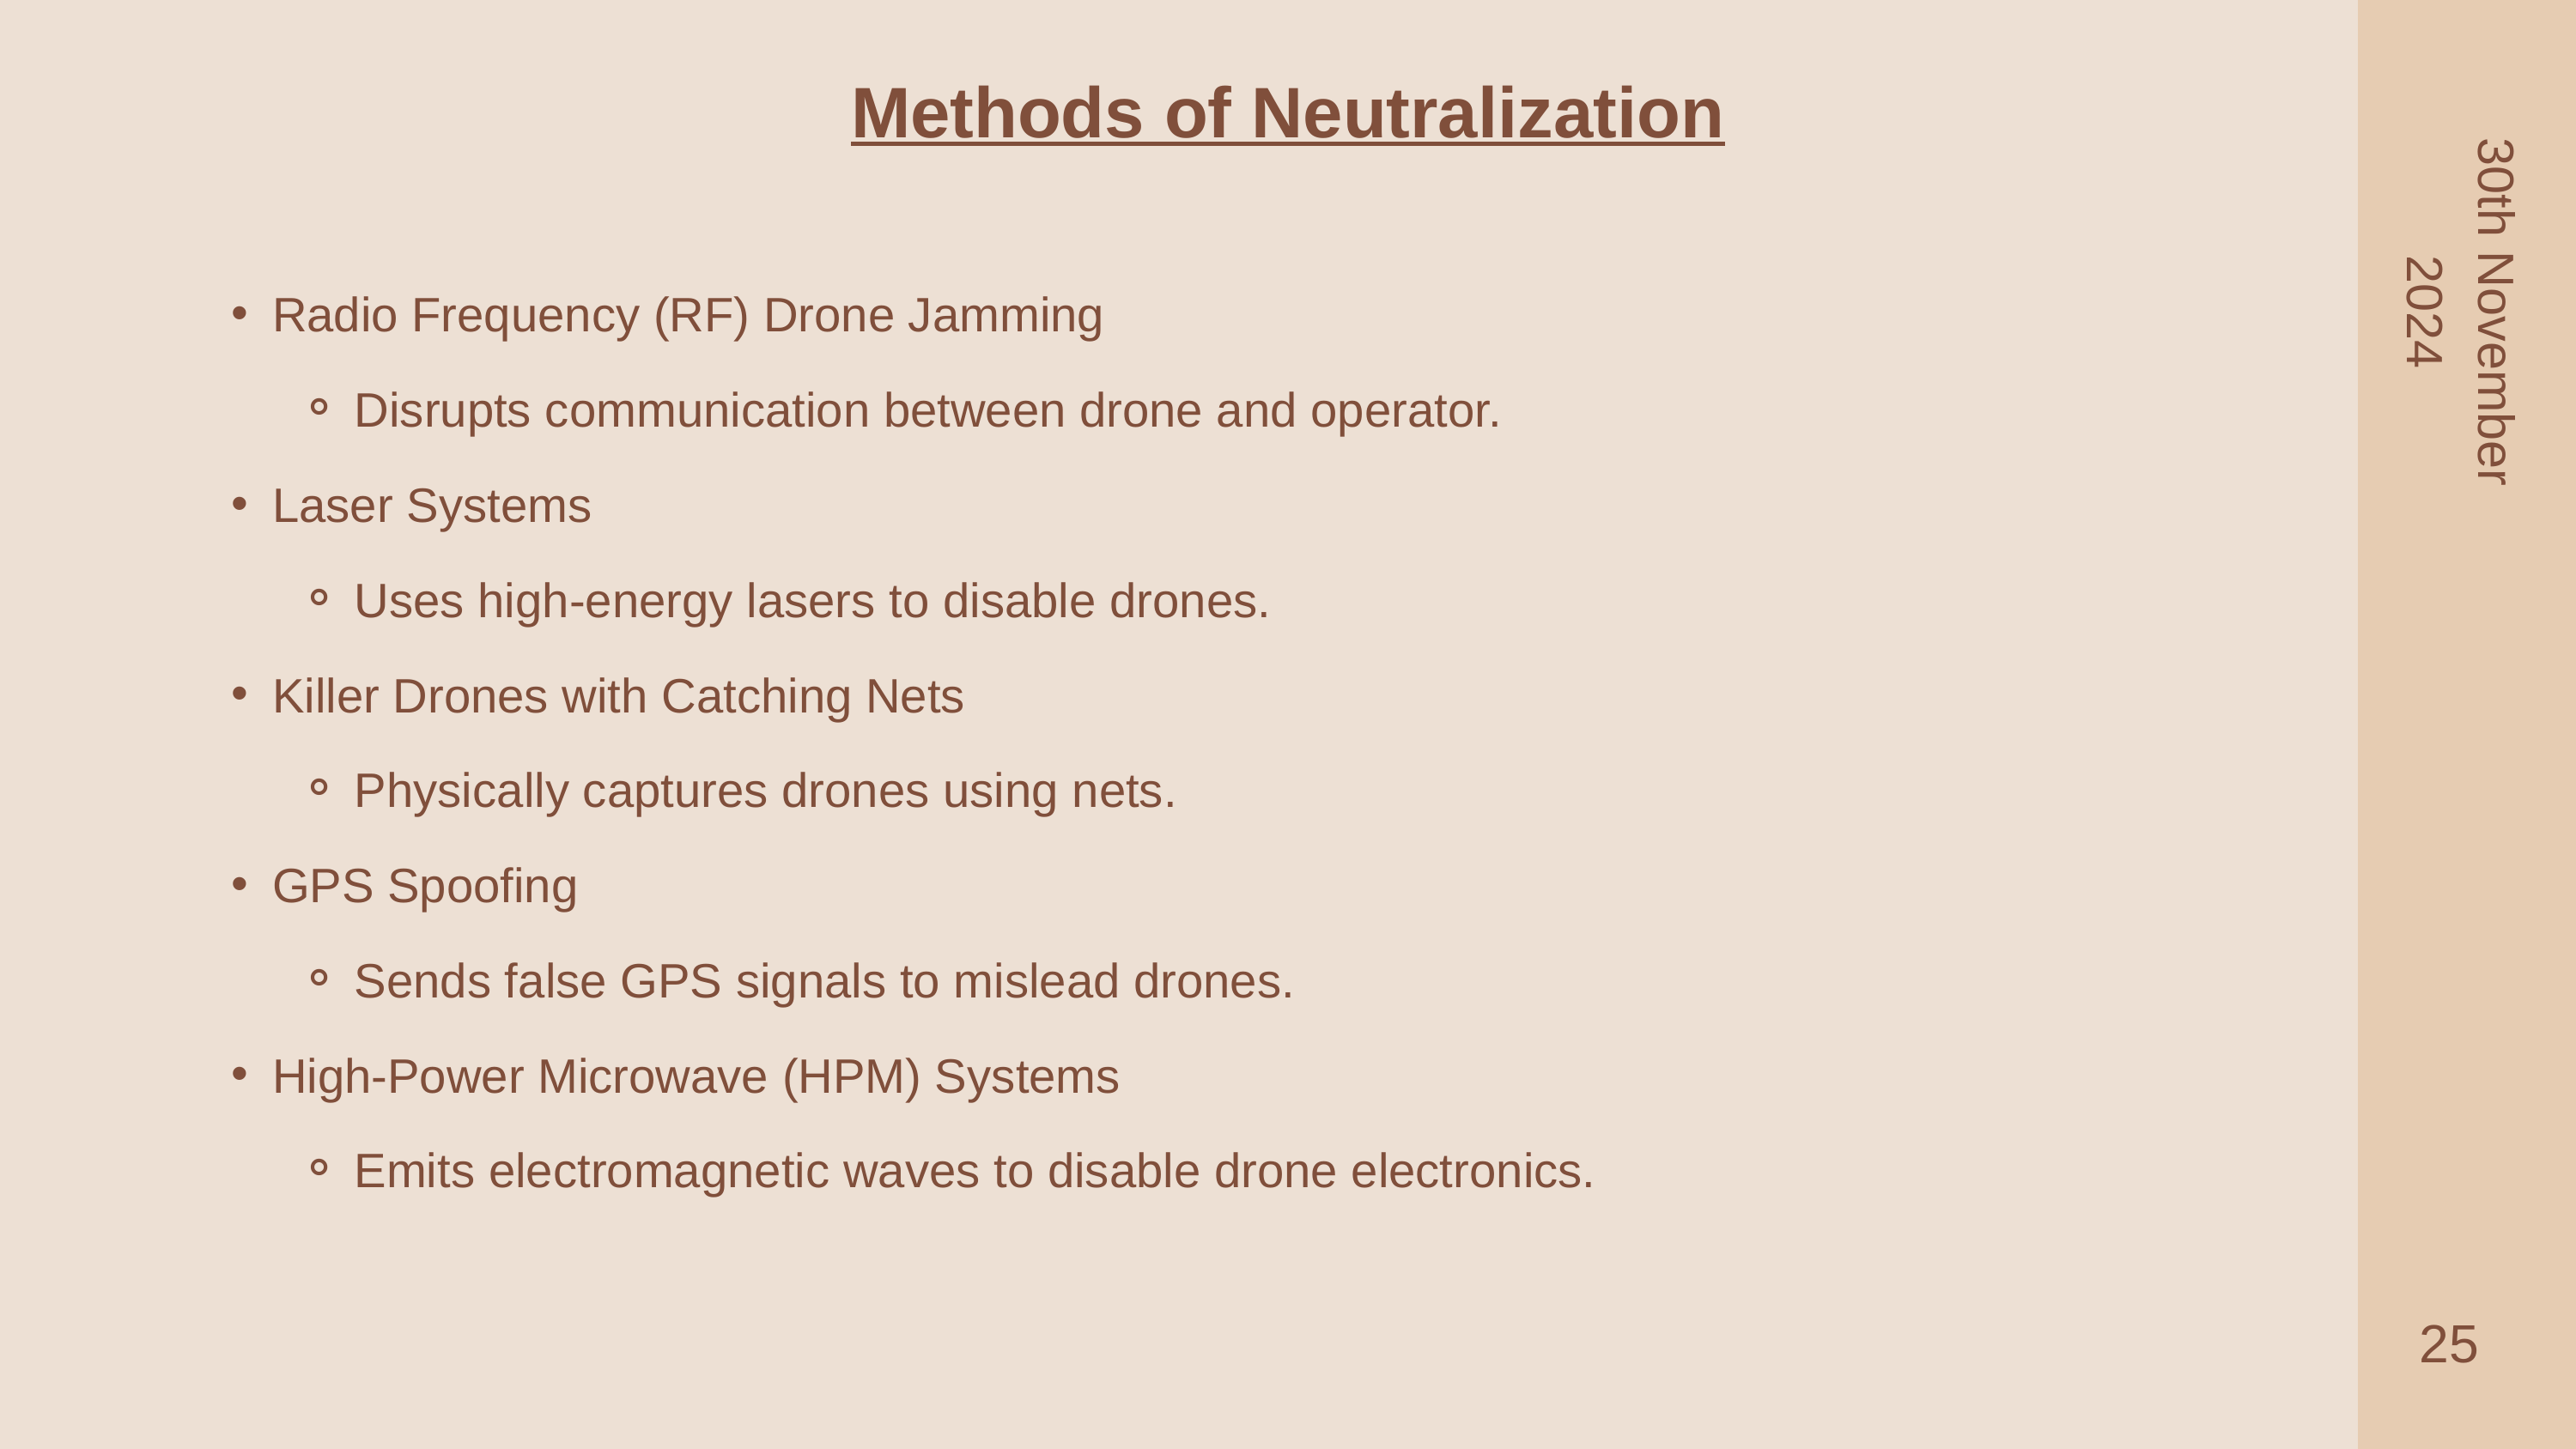

Methods of Neutralization
30th November
2024
Radio Frequency (RF) Drone Jamming
Disrupts communication between drone and operator.
Laser Systems
Uses high-energy lasers to disable drones.
Killer Drones with Catching Nets
Physically captures drones using nets.
GPS Spoofing
Sends false GPS signals to mislead drones.
High-Power Microwave (HPM) Systems
Emits electromagnetic waves to disable drone electronics.

25
2